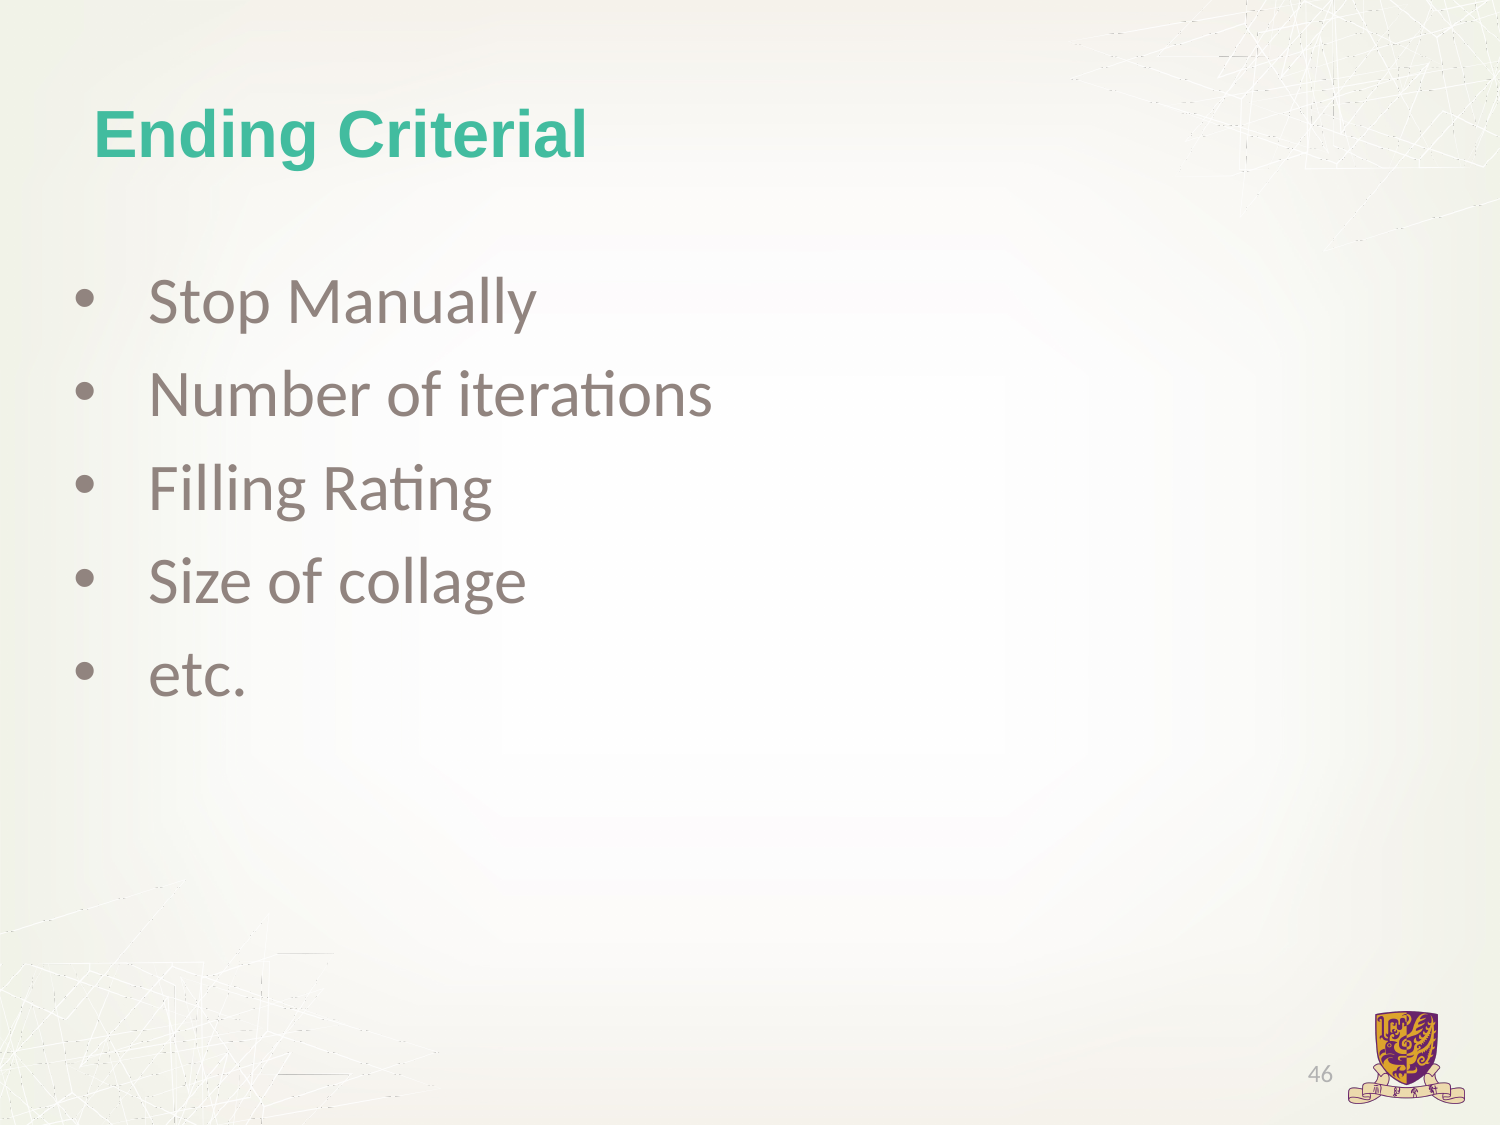

# Ending Criterial
Stop Manually
Number of iterations
Filling Rating
Size of collage
etc.

46